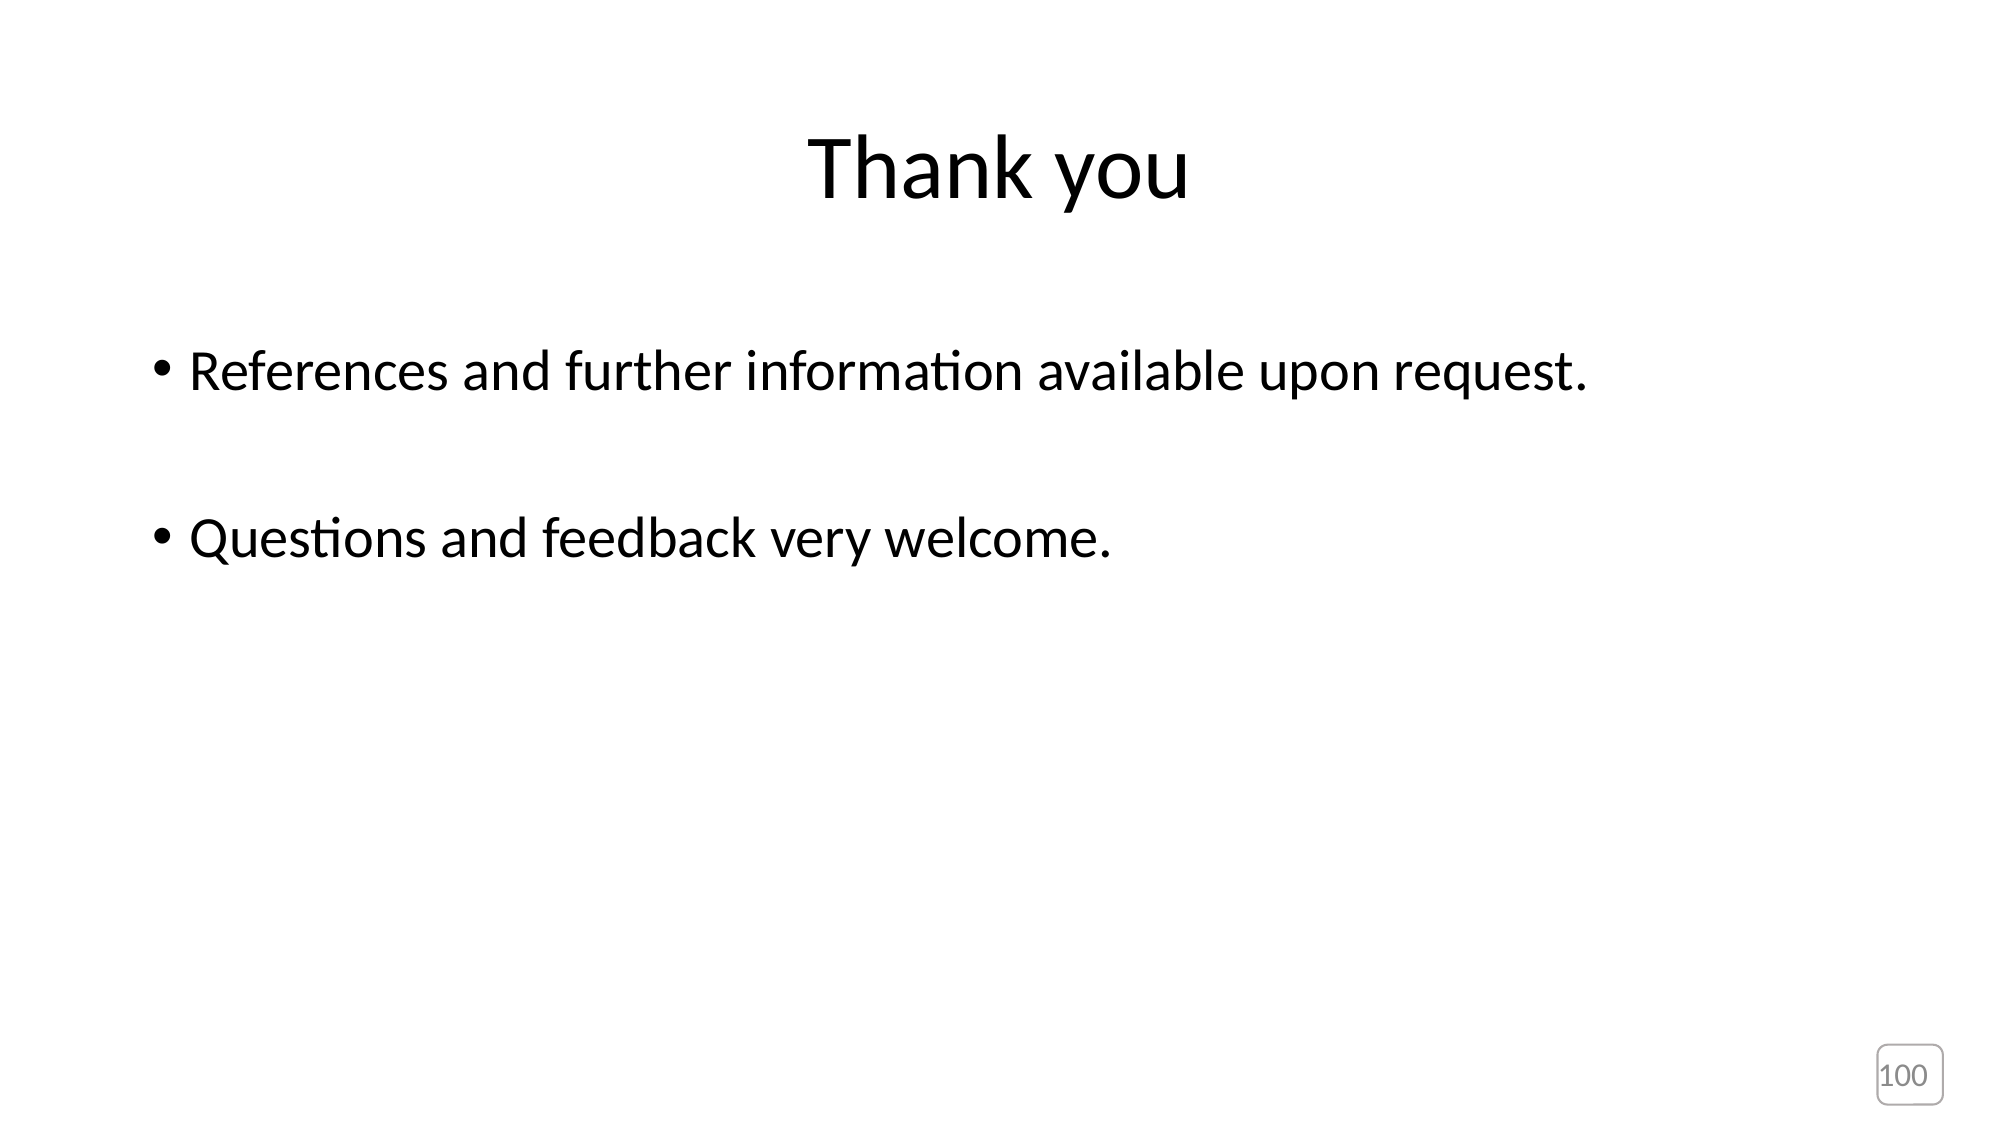

# Thank you
References and further information available upon request.

Questions and feedback very welcome.
100